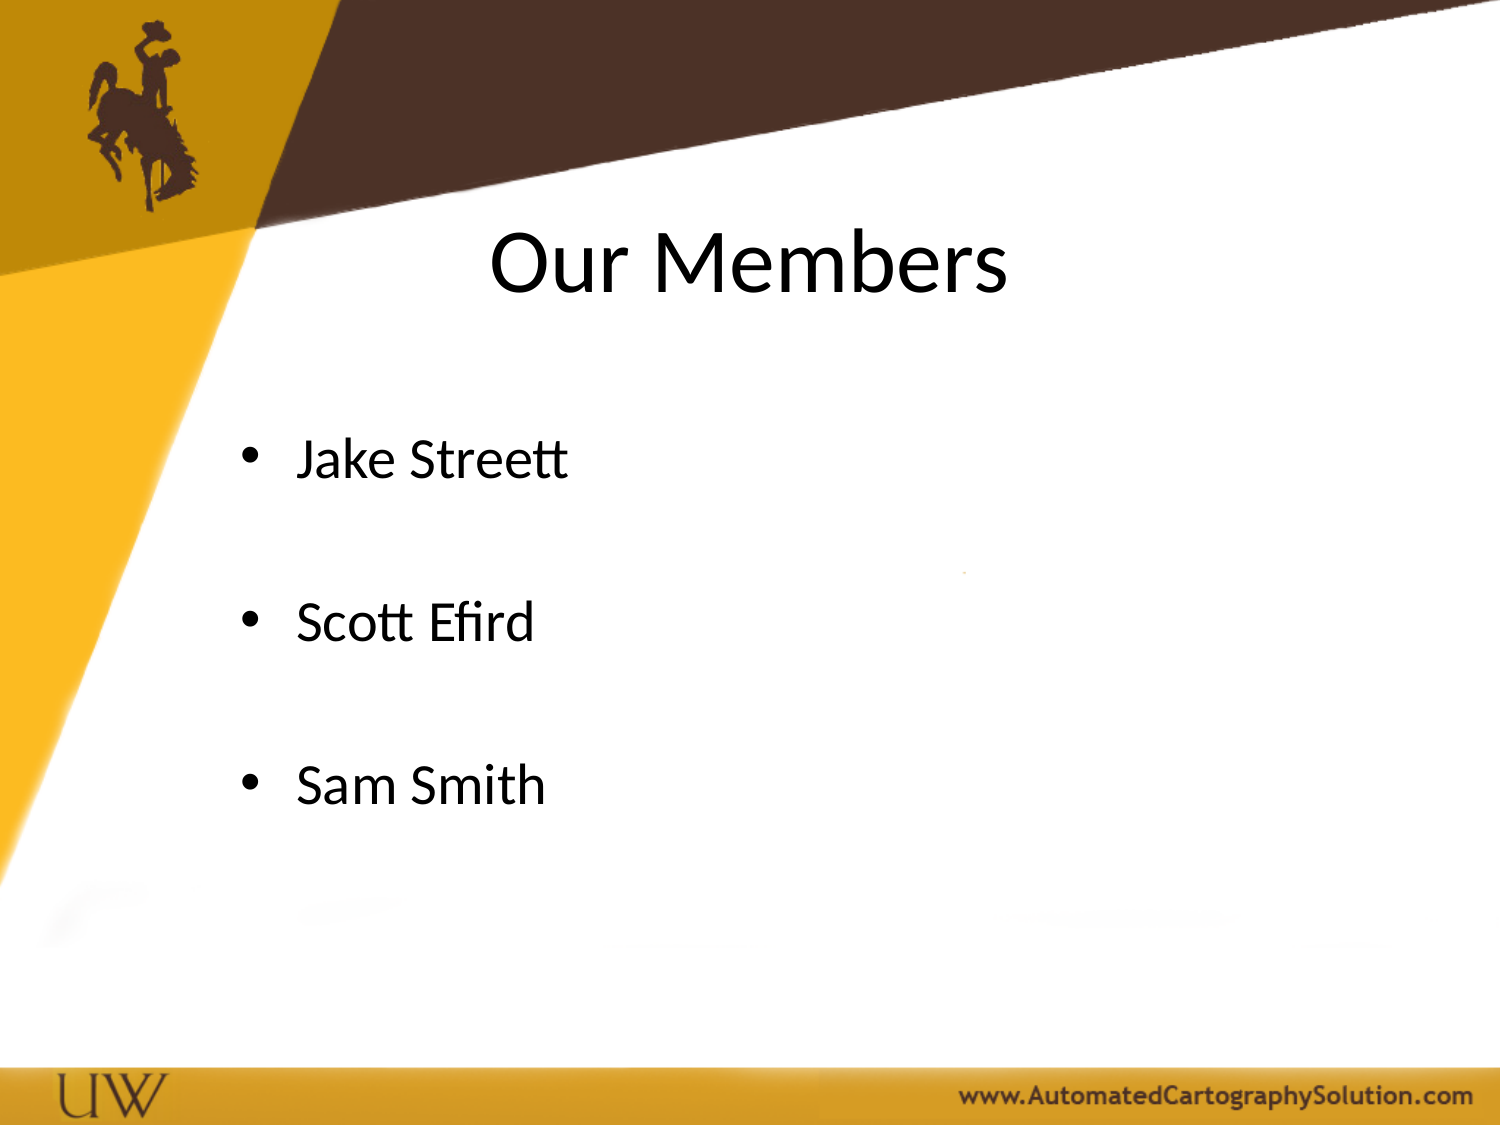

# Our Members
Jake Streett

Scott Efird

Sam Smith